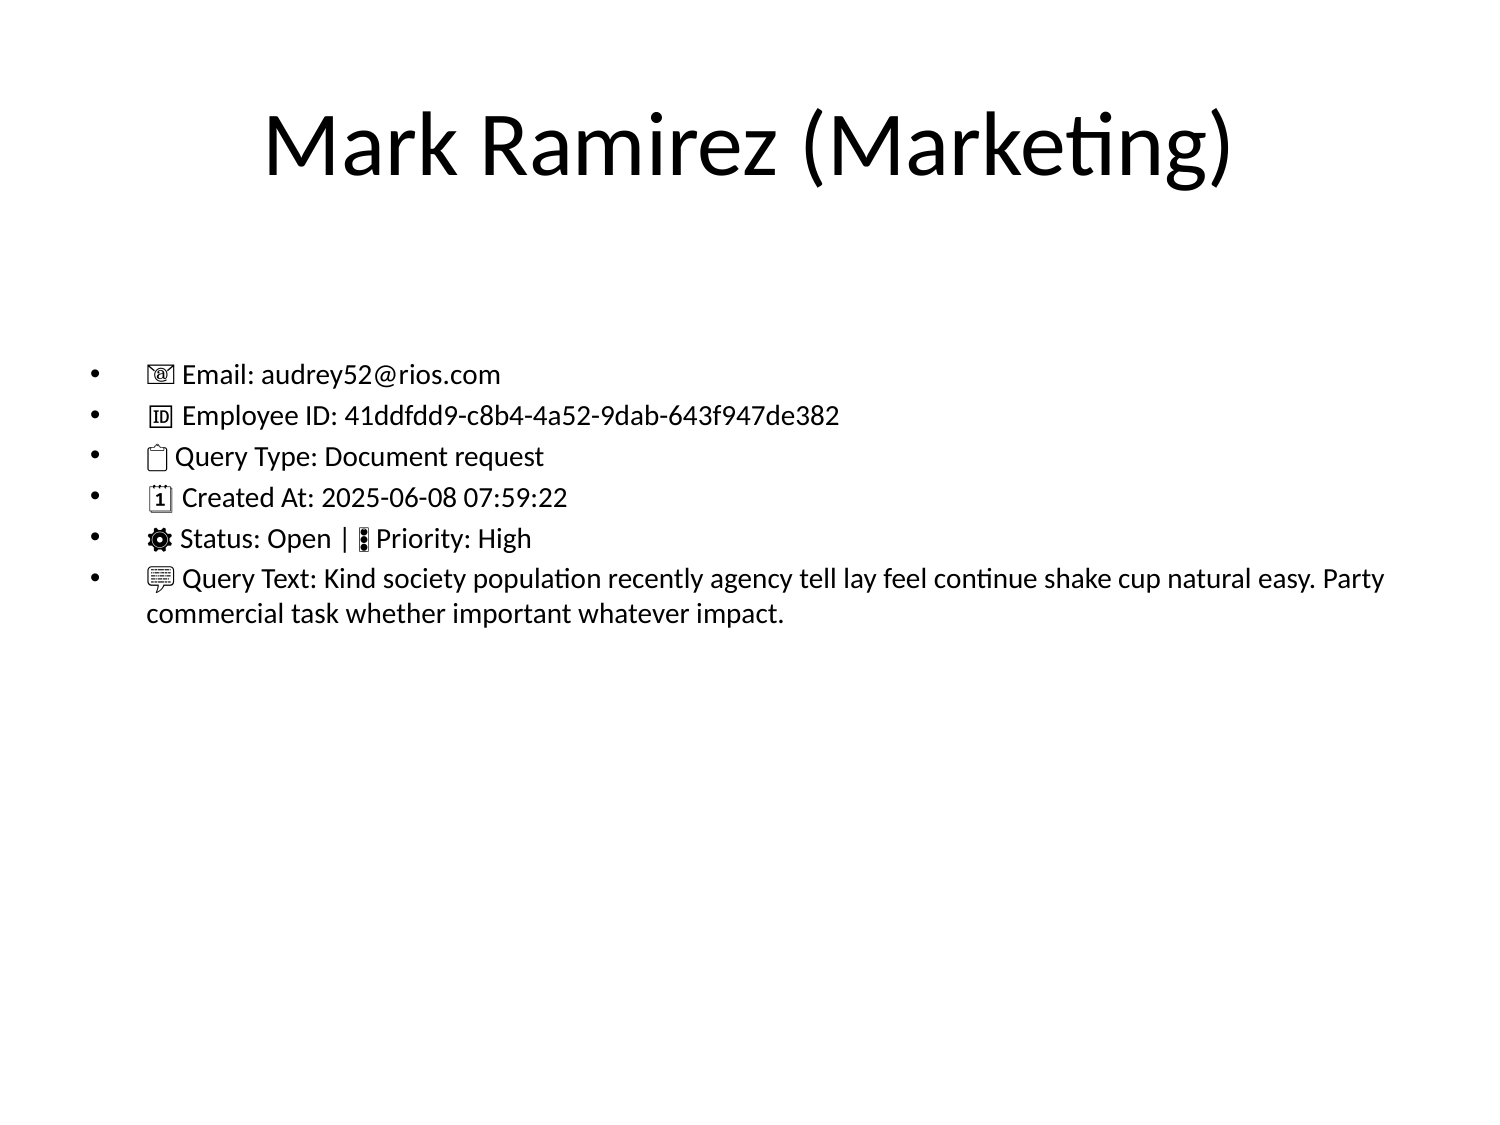

# Mark Ramirez (Marketing)

📧 Email: audrey52@rios.com
🆔 Employee ID: 41ddfdd9-c8b4-4a52-9dab-643f947de382
📋 Query Type: Document request
🗓 Created At: 2025-06-08 07:59:22
⚙ Status: Open | 🚦 Priority: High
💬 Query Text: Kind society population recently agency tell lay feel continue shake cup natural easy. Party commercial task whether important whatever impact.